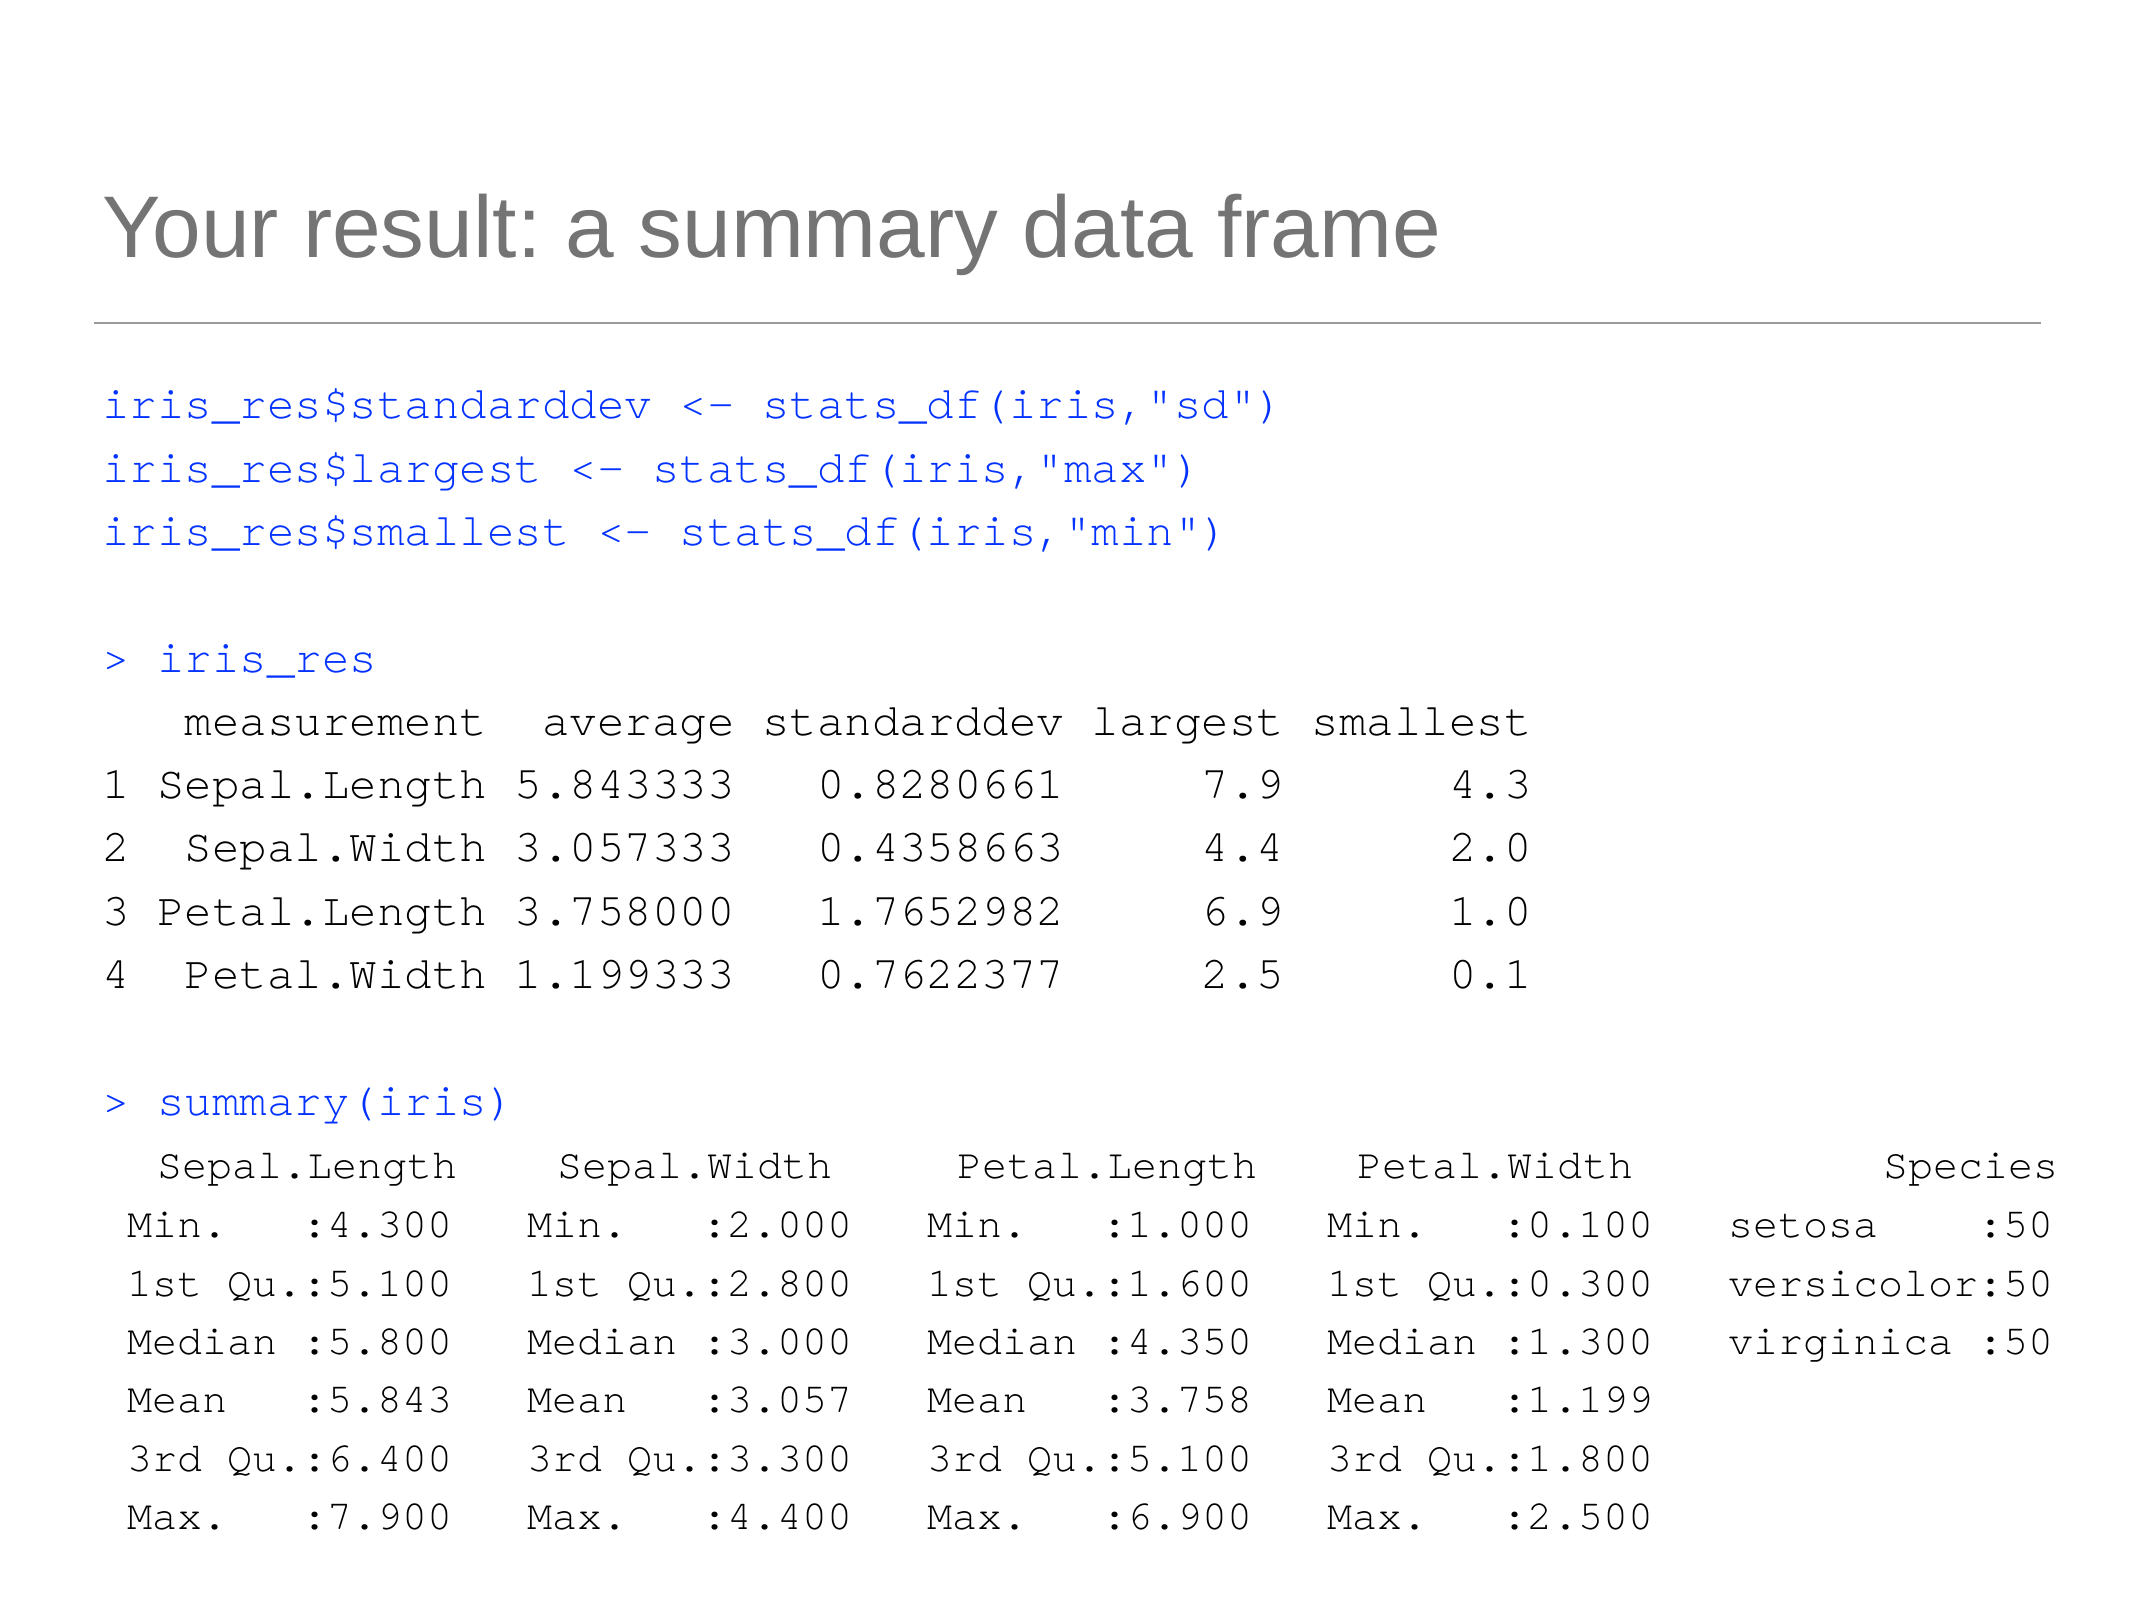

# Your result: a summary data frame
iris_res$standarddev <- stats_df(iris,"sd")
iris_res$largest <- stats_df(iris,"max")
iris_res$smallest <- stats_df(iris,"min")

> iris_res
   measurement  average standarddev largest smallest
1 Sepal.Length 5.843333   0.8280661     7.9      4.3
2  Sepal.Width 3.057333   0.4358663     4.4      2.0
3 Petal.Length 3.758000   1.7652982     6.9      1.0
4  Petal.Width 1.199333   0.7622377     2.5      0.1

> summary(iris)
  Sepal.Length    Sepal.Width     Petal.Length    Petal.Width          Species
 Min.   :4.300   Min.   :2.000   Min.   :1.000   Min.   :0.100   setosa    :50
 1st Qu.:5.100   1st Qu.:2.800   1st Qu.:1.600   1st Qu.:0.300   versicolor:50
 Median :5.800   Median :3.000   Median :4.350   Median :1.300   virginica :50
 Mean   :5.843   Mean   :3.057   Mean   :3.758   Mean   :1.199
 3rd Qu.:6.400   3rd Qu.:3.300   3rd Qu.:5.100   3rd Qu.:1.800
 Max.   :7.900   Max.   :4.400   Max.   :6.900   Max.   :2.500